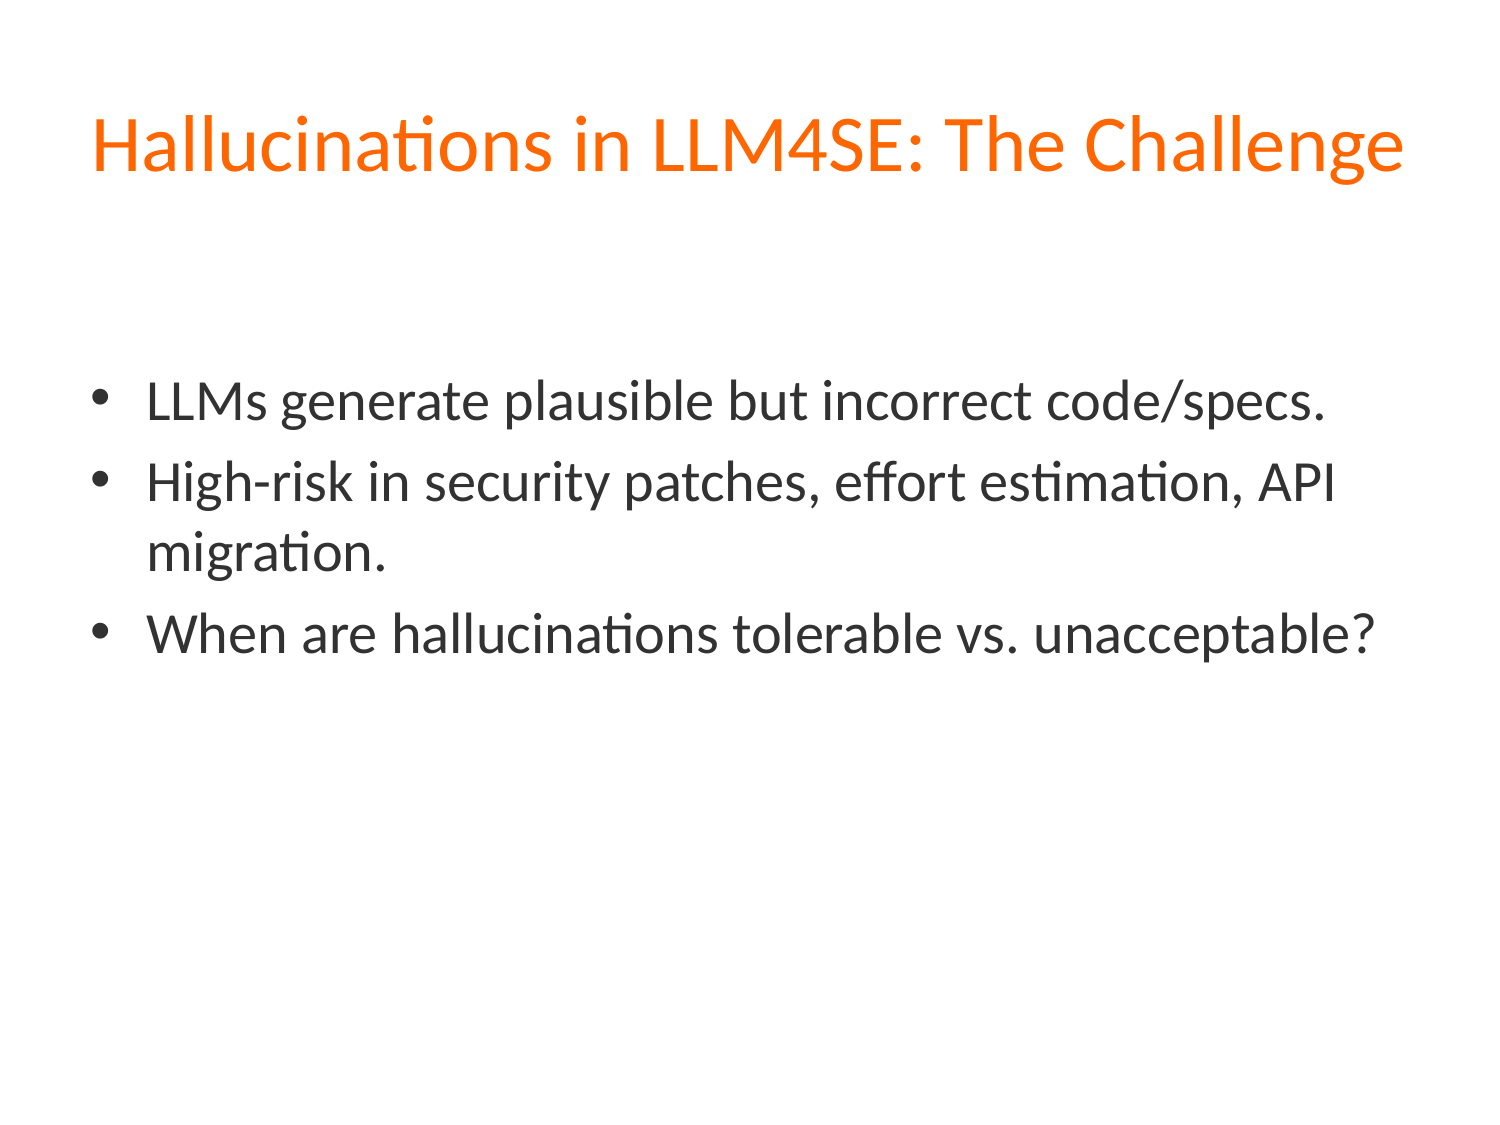

# Hallucinations in LLM4SE: The Challenge

LLMs generate plausible but incorrect code/specs.
High-risk in security patches, effort estimation, API migration.
When are hallucinations tolerable vs. unacceptable?